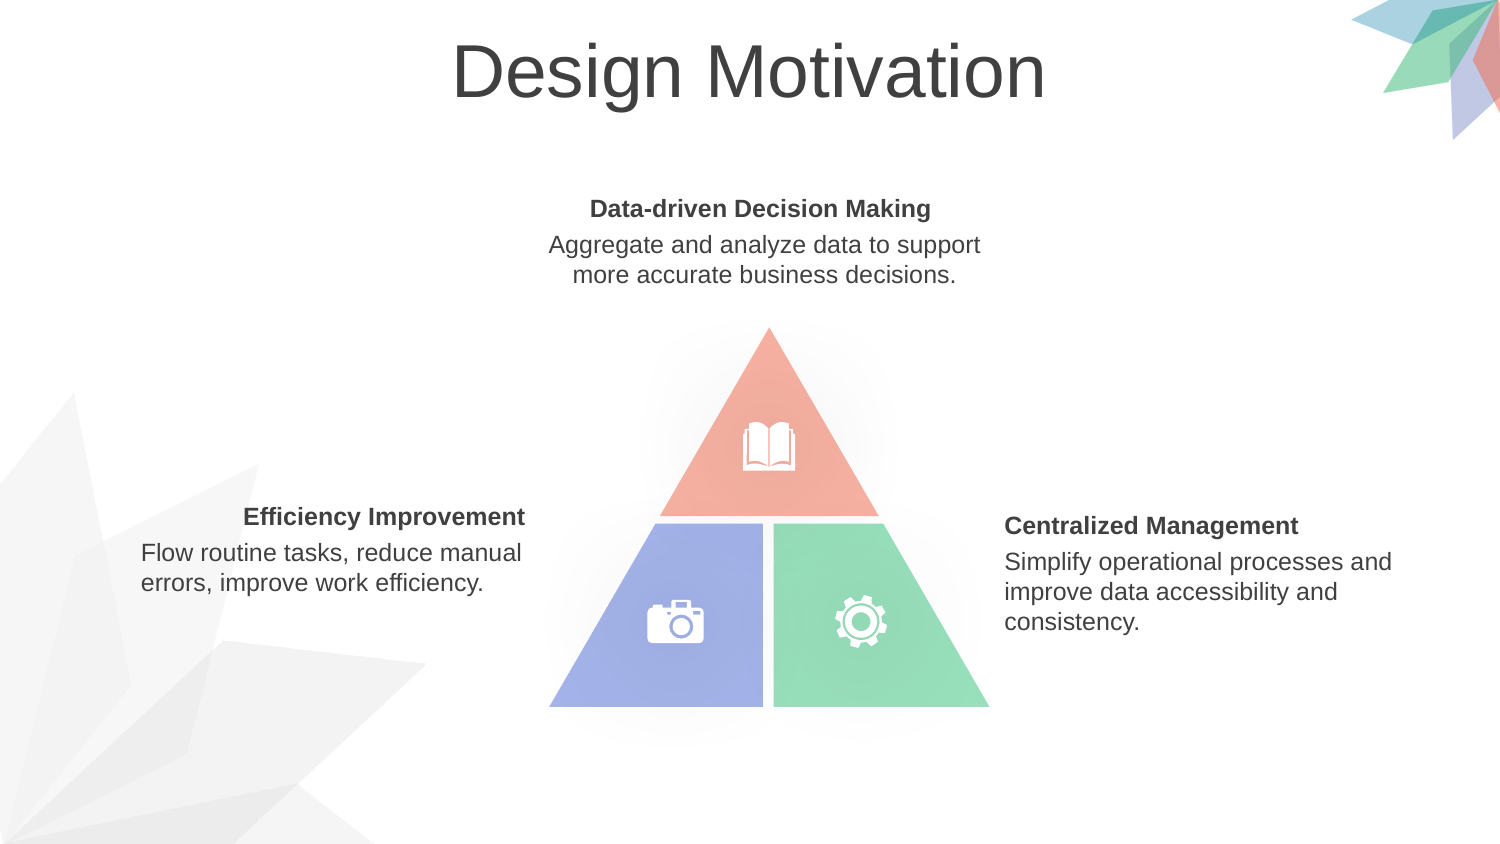

Design Motivation
Data-driven Decision Making

Aggregate and analyze data to support more accurate business decisions.

Efficiency Improvement
Flow routine tasks, reduce manual errors, improve work efficiency.
Centralized Management
Simplify operational processes and improve data accessibility and consistency.